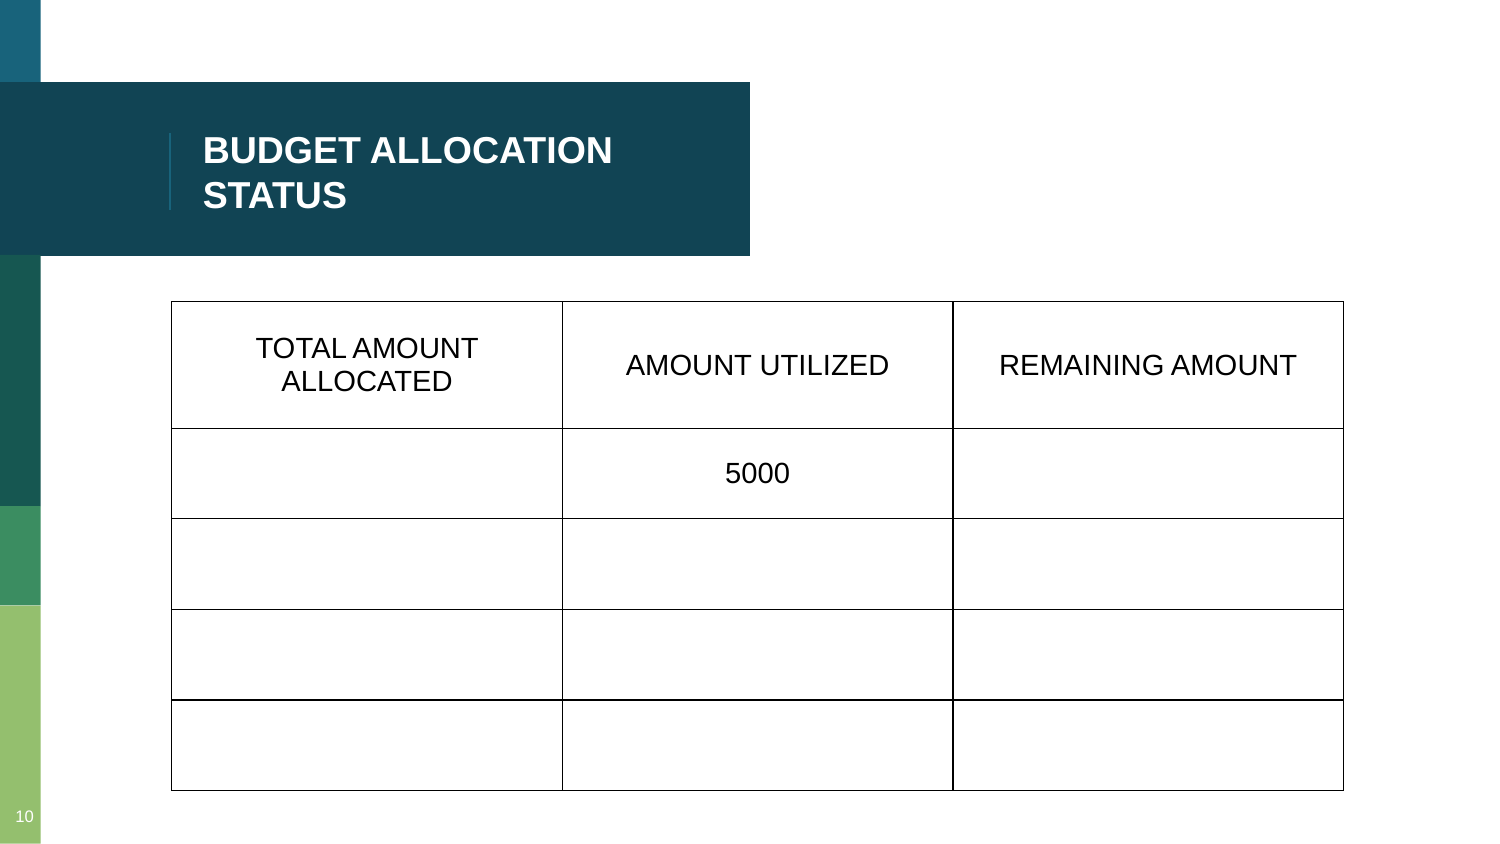

# BUDGET ALLOCATION STATUS
| TOTAL AMOUNT ALLOCATED | AMOUNT UTILIZED | REMAINING AMOUNT |
| --- | --- | --- |
|  | 5000 |  |
|  |  |  |
|  |  |  |
|  |  |  |
10